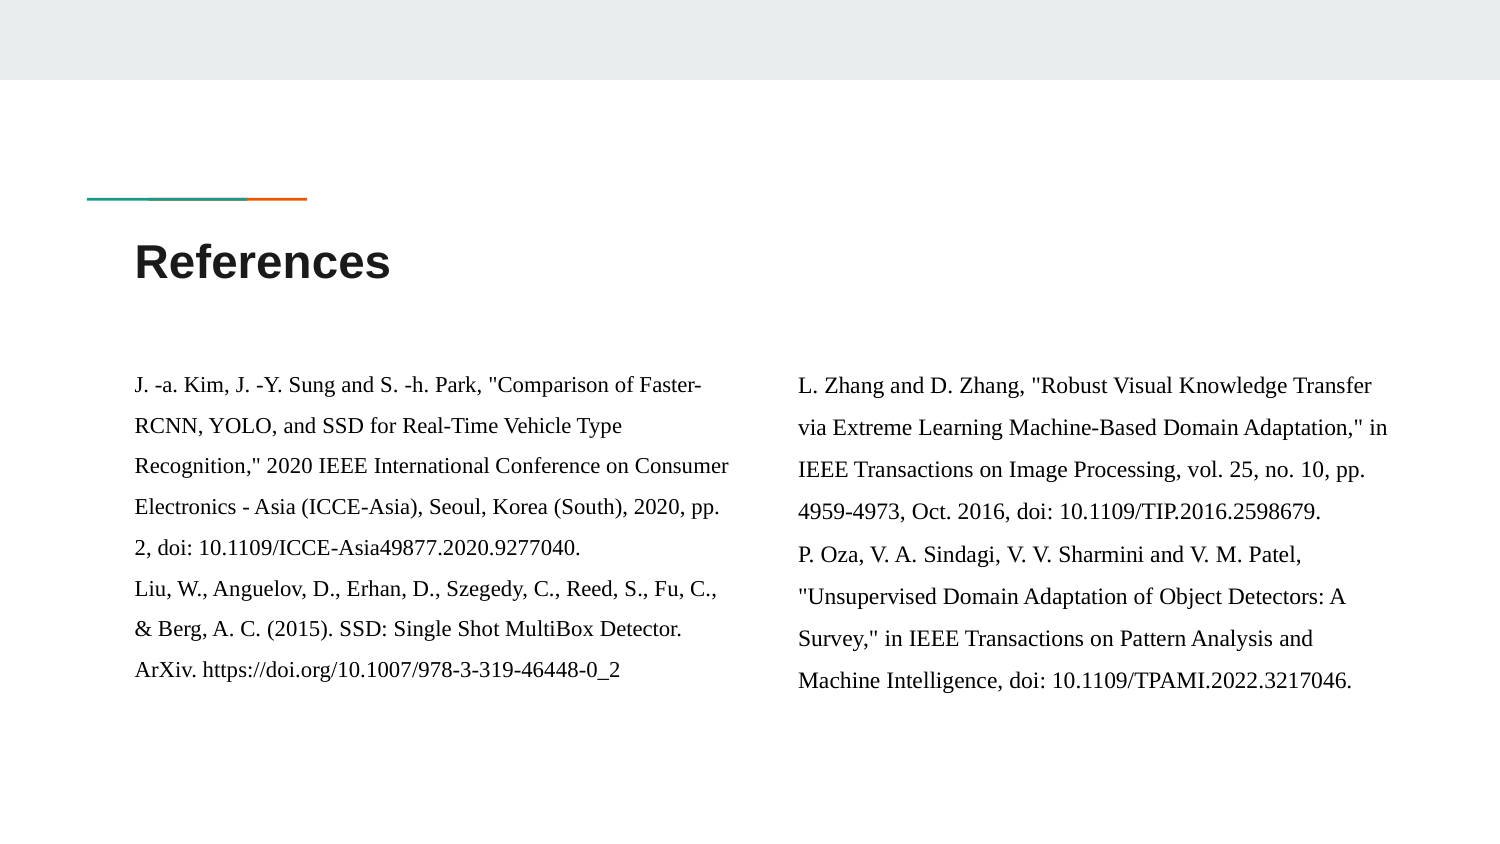

# References
J. -a. Kim, J. -Y. Sung and S. -h. Park, "Comparison of Faster-RCNN, YOLO, and SSD for Real-Time Vehicle Type Recognition," 2020 IEEE International Conference on Consumer Electronics - Asia (ICCE-Asia), Seoul, Korea (South), 2020, pp. 2, doi: 10.1109/ICCE-Asia49877.2020.9277040.
Liu, W., Anguelov, D., Erhan, D., Szegedy, C., Reed, S., Fu, C., & Berg, A. C. (2015). SSD: Single Shot MultiBox Detector. ArXiv. https://doi.org/10.1007/978-3-319-46448-0_2

L. Zhang and D. Zhang, "Robust Visual Knowledge Transfer via Extreme Learning Machine-Based Domain Adaptation," in IEEE Transactions on Image Processing, vol. 25, no. 10, pp. 4959-4973, Oct. 2016, doi: 10.1109/TIP.2016.2598679.
P. Oza, V. A. Sindagi, V. V. Sharmini and V. M. Patel, "Unsupervised Domain Adaptation of Object Detectors: A Survey," in IEEE Transactions on Pattern Analysis and Machine Intelligence, doi: 10.1109/TPAMI.2022.3217046.